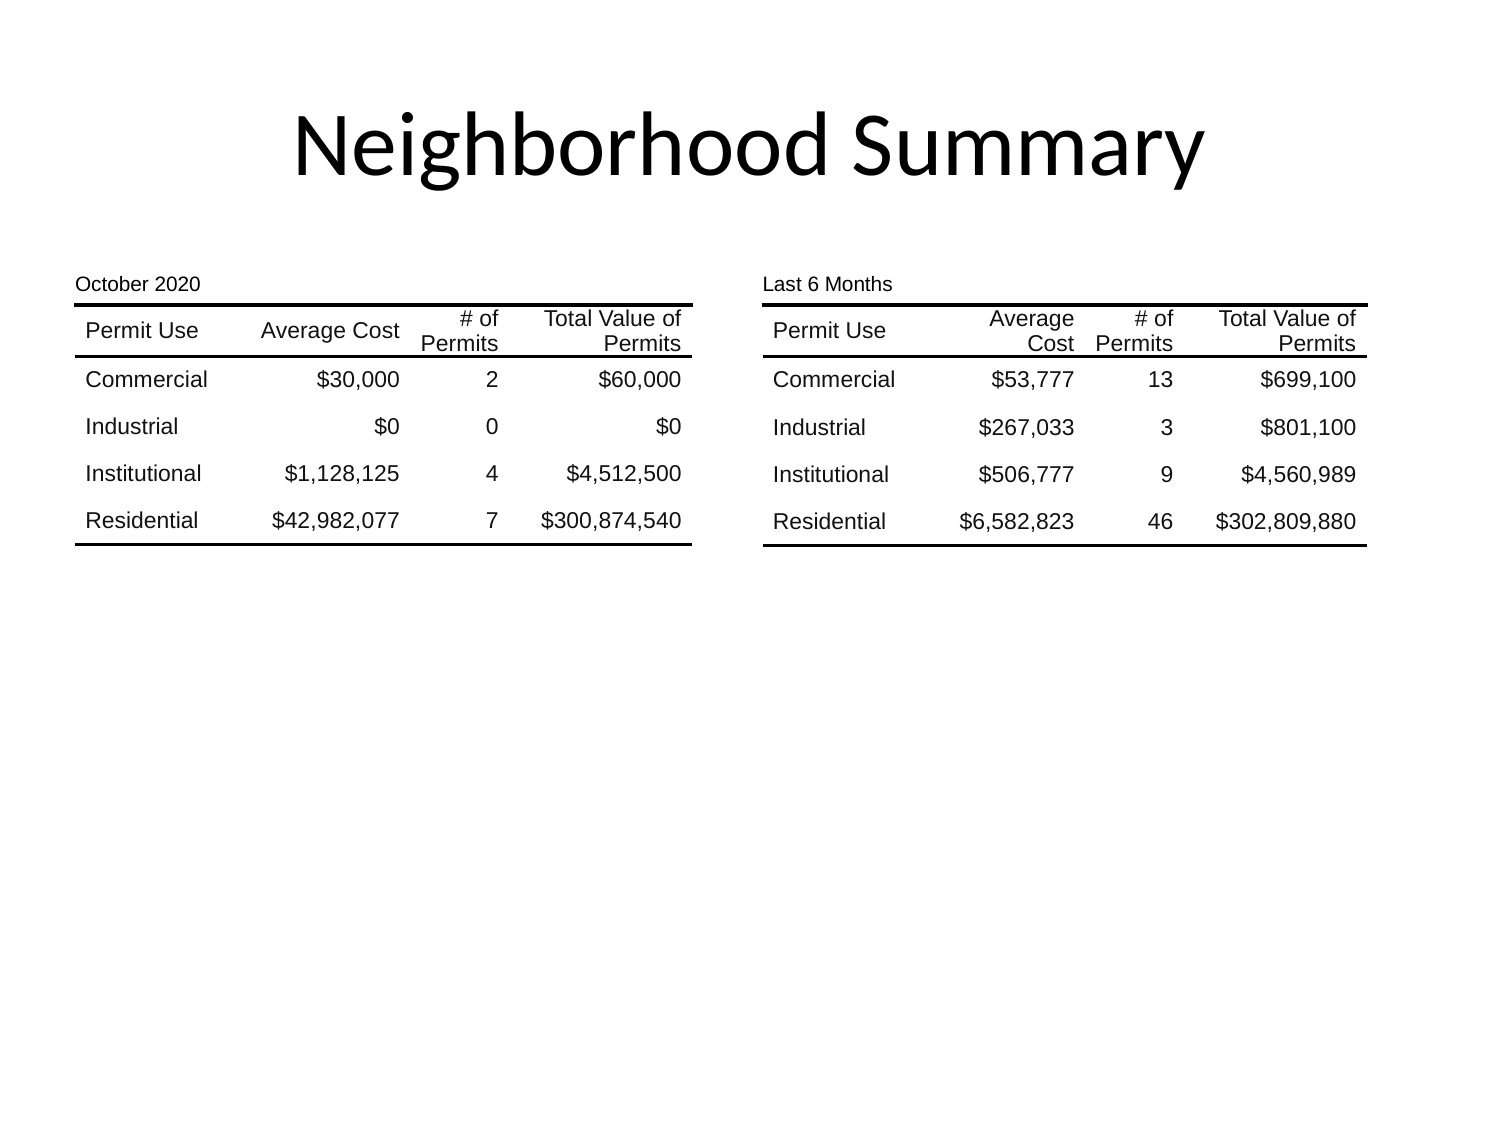

# Neighborhood Summary
| October 2020 | October 2020 | October 2020 | October 2020 |
| --- | --- | --- | --- |
| Permit Use | Average Cost | # of Permits | Total Value of Permits |
| Commercial | $30,000 | 2 | $60,000 |
| Industrial | $0 | 0 | $0 |
| Institutional | $1,128,125 | 4 | $4,512,500 |
| Residential | $42,982,077 | 7 | $300,874,540 |
| Last 6 Months | Last 6 Months | Last 6 Months | Last 6 Months |
| --- | --- | --- | --- |
| Permit Use | Average Cost | # of Permits | Total Value of Permits |
| Commercial | $53,777 | 13 | $699,100 |
| Industrial | $267,033 | 3 | $801,100 |
| Institutional | $506,777 | 9 | $4,560,989 |
| Residential | $6,582,823 | 46 | $302,809,880 |